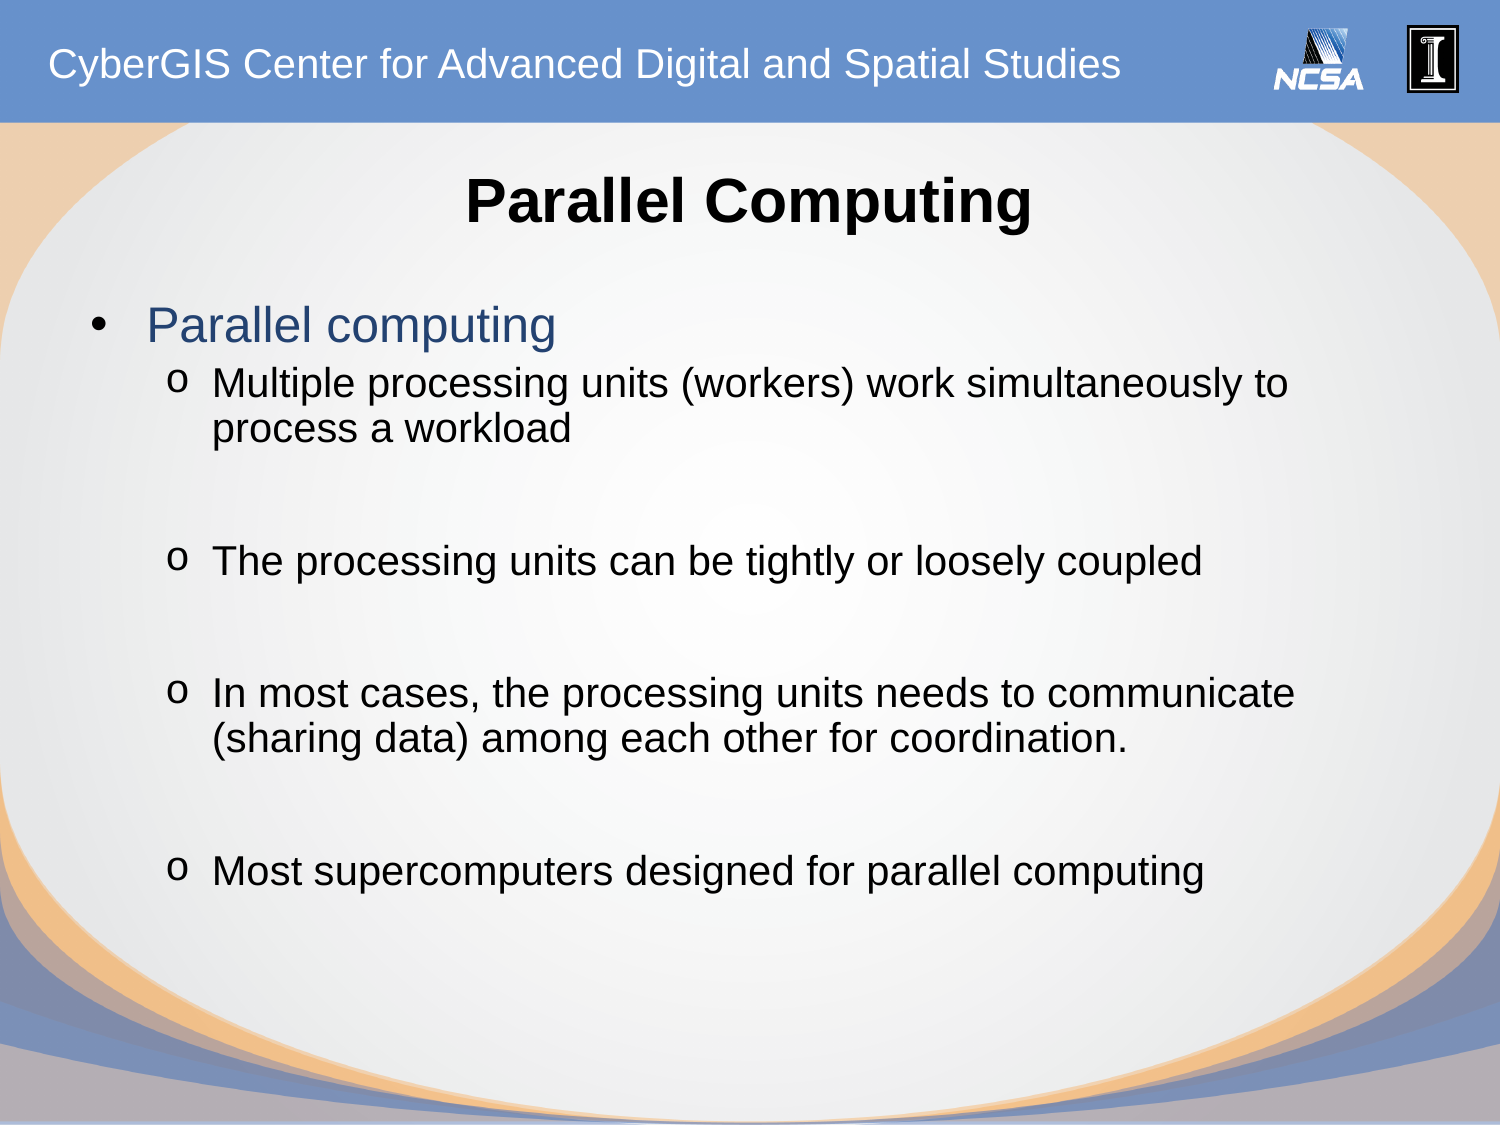

# Parallel Computing
Parallel computing
Multiple processing units (workers) work simultaneously to process a workload

The processing units can be tightly or loosely coupled

In most cases, the processing units needs to communicate (sharing data) among each other for coordination.

Most supercomputers designed for parallel computing